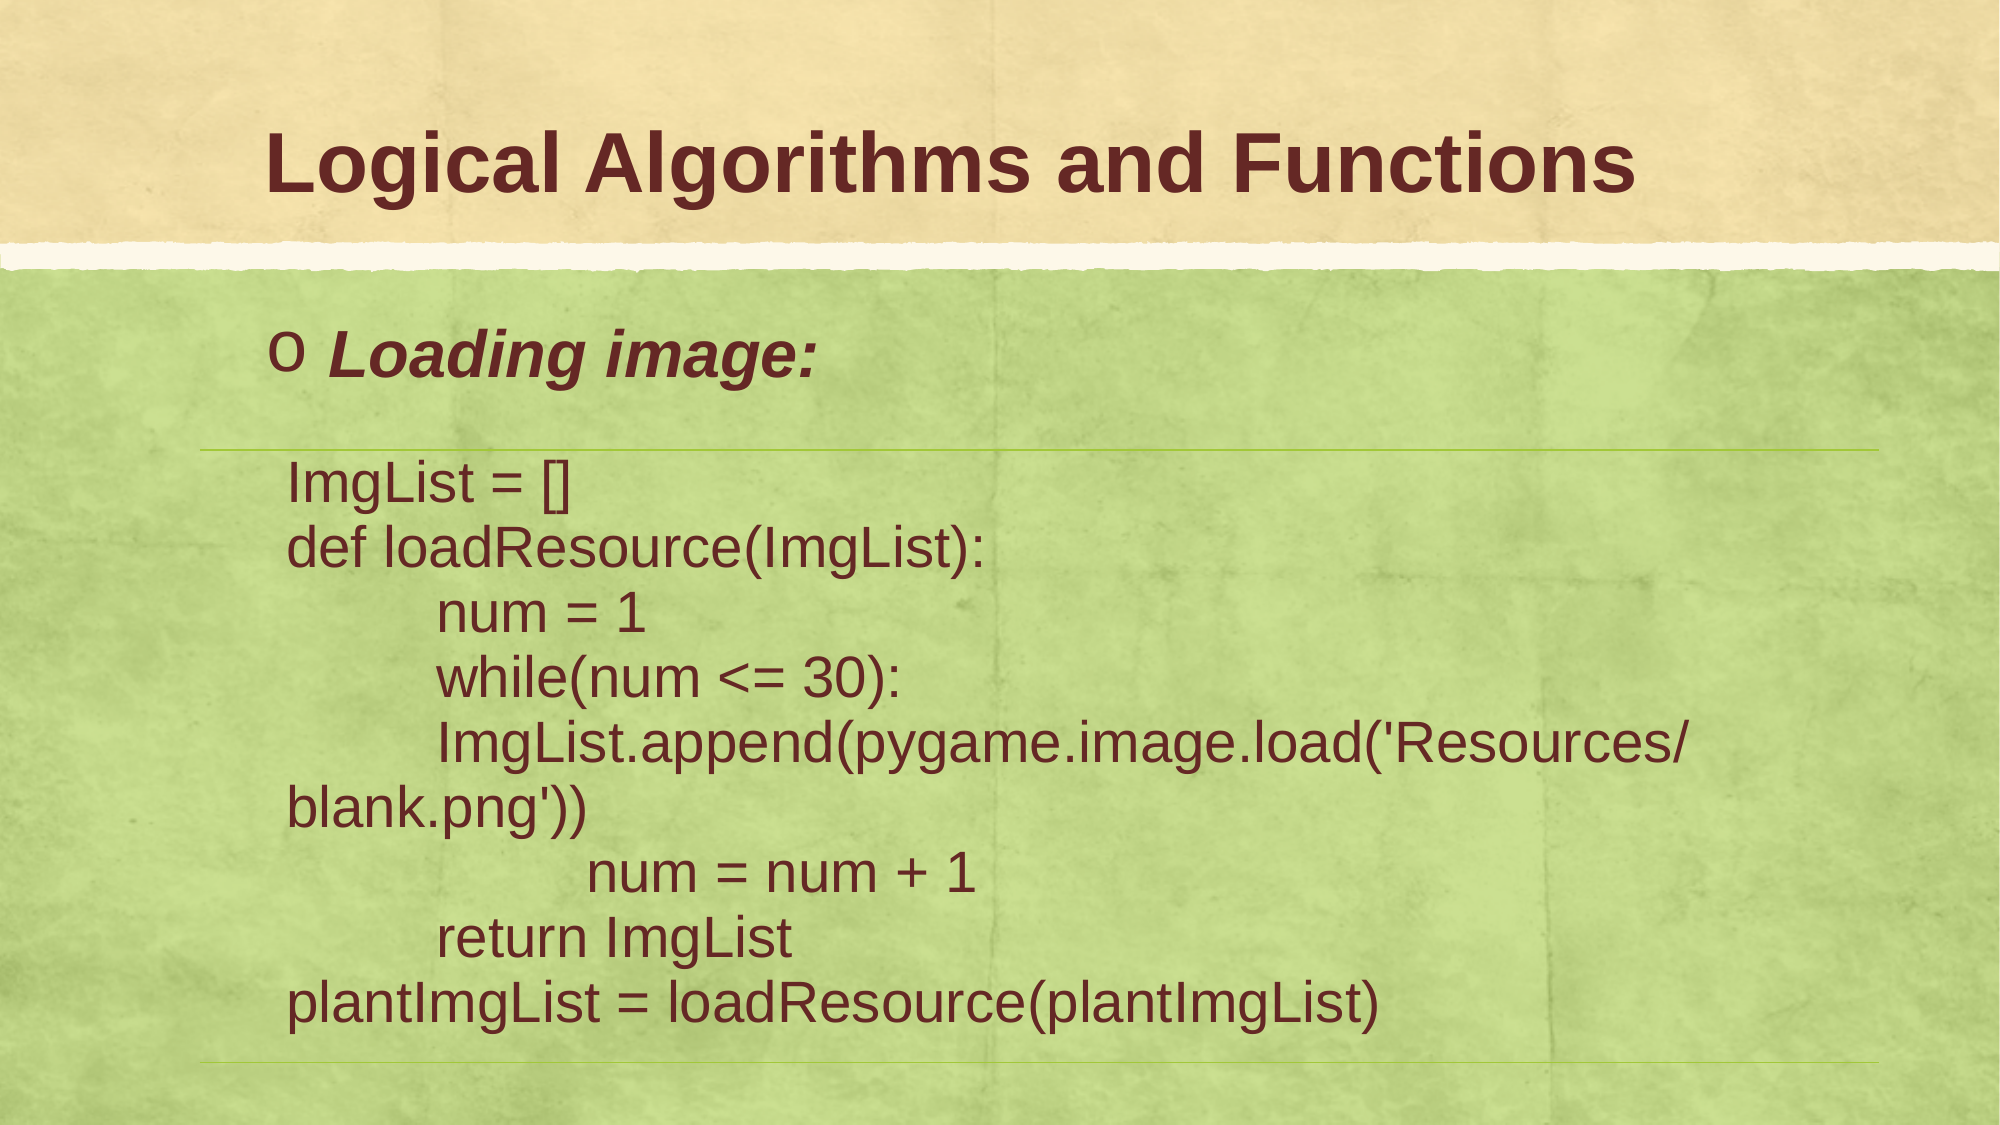

# Logical Algorithms and Functions
 Loading image:

| ImgList = [] def loadResource(ImgList): num = 1 while(num <= 30): ImgList.append(pygame.image.load('Resources/blank.png')) num = num + 1 return ImgList plantImgList = loadResource(plantImgList) |
| --- |